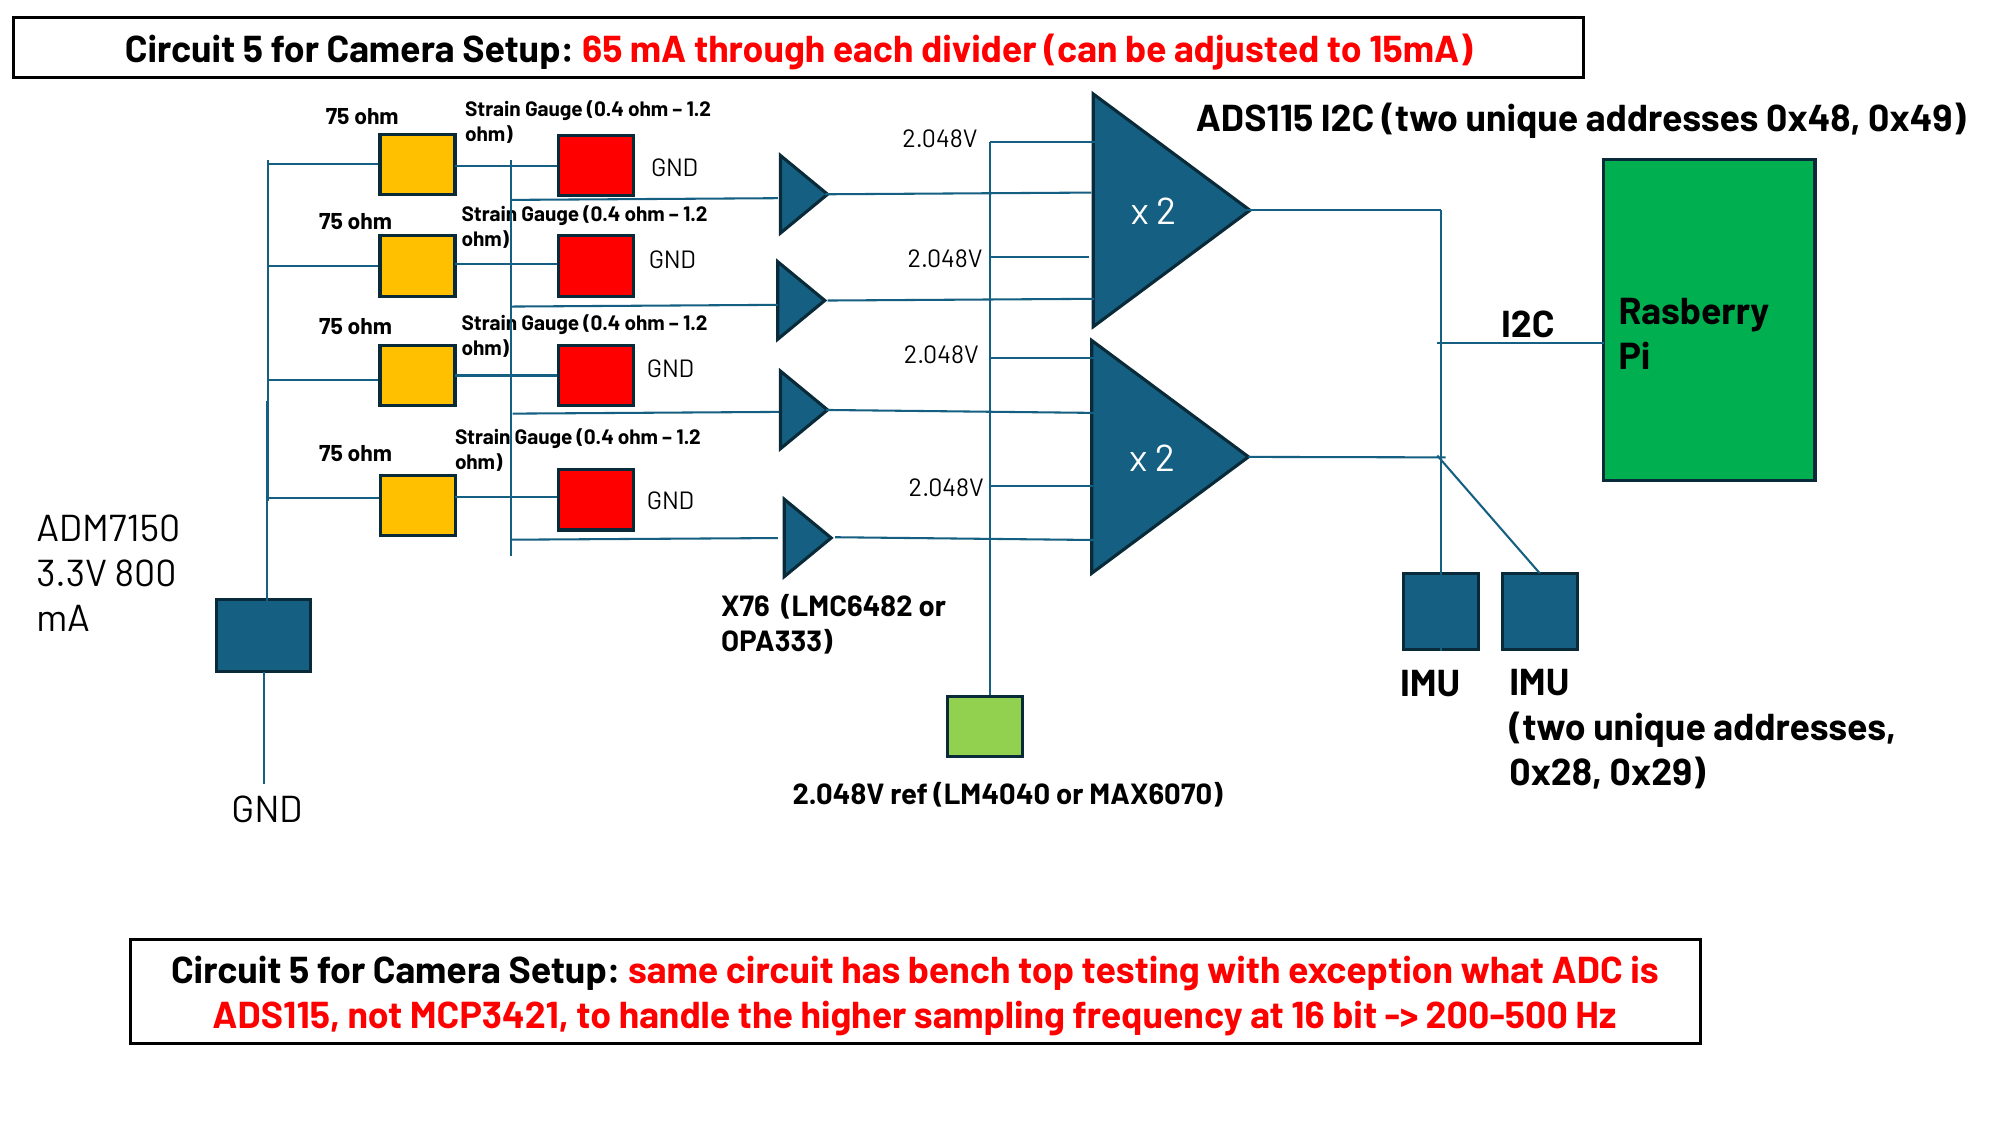

Circuit 5 for Camera Setup: 65 mA through each divider (can be adjusted to 15mA)
ADS115 I2C (two unique addresses 0x48, 0x49)
Strain Gauge (0.4 ohm – 1.2 ohm)
75 ohm
2.048V

GND

x 2
Strain Gauge (0.4 ohm – 1.2 ohm)
75 ohm
2.048V

GND

Rasberry Pi
I2C
Strain Gauge (0.4 ohm – 1.2 ohm)
75 ohm
2.048V

GND

Strain Gauge (0.4 ohm – 1.2 ohm)
x 2
75 ohm
2.048V

GND
ADM7150 3.3V 800 mA

X76  (LMC6482 or OPA333)

IMU
(two unique addresses, 0x28, 0x29)
IMU

2.048V ref (LM4040 or MAX6070)
GND
Circuit 5 for Camera Setup: same circuit has bench top testing with exception what ADC is ADS115, not MCP3421, to handle the higher sampling frequency at 16 bit -> 200-500 Hz